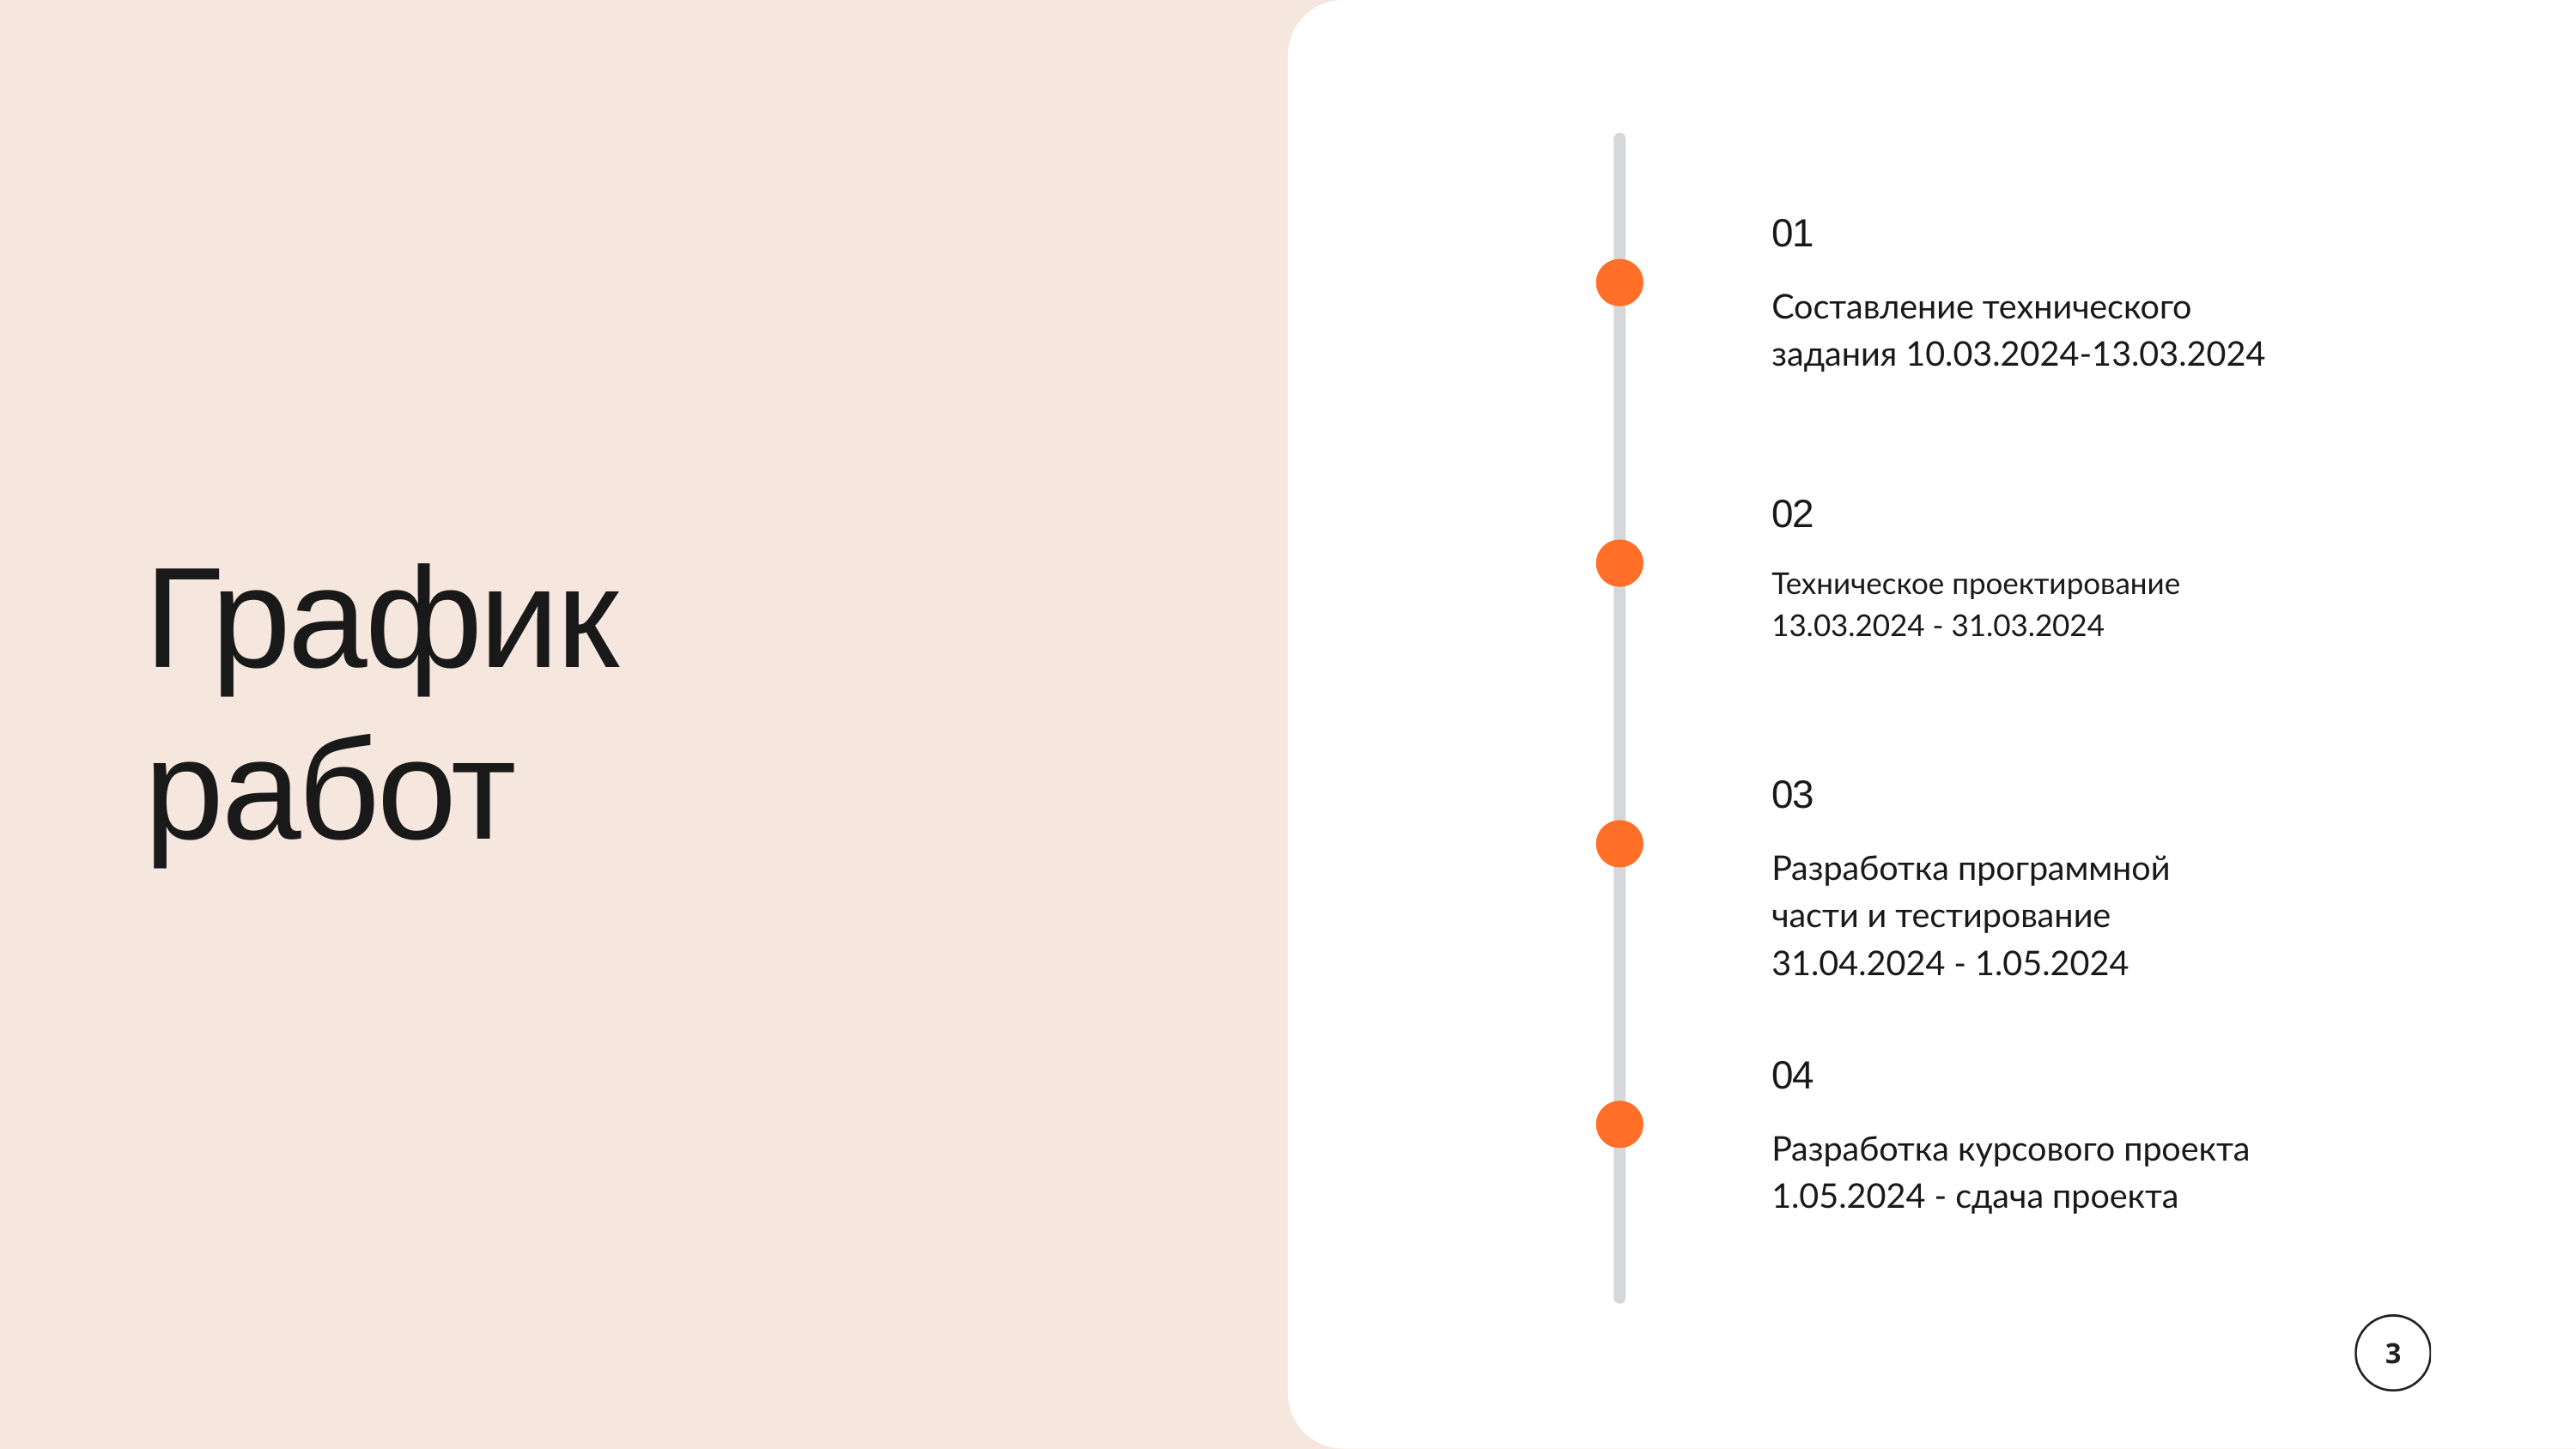

01
Составление технического задания 10.03.2024-13.03.2024

02
Техническое проектирование 13.03.2024 - 31.03.2024
График работ

03
Разработка программной части и тестирование
31.04.2024 - 1.05.2024

04
Разработка курсового проекта 1.05.2024 - сдача проекта